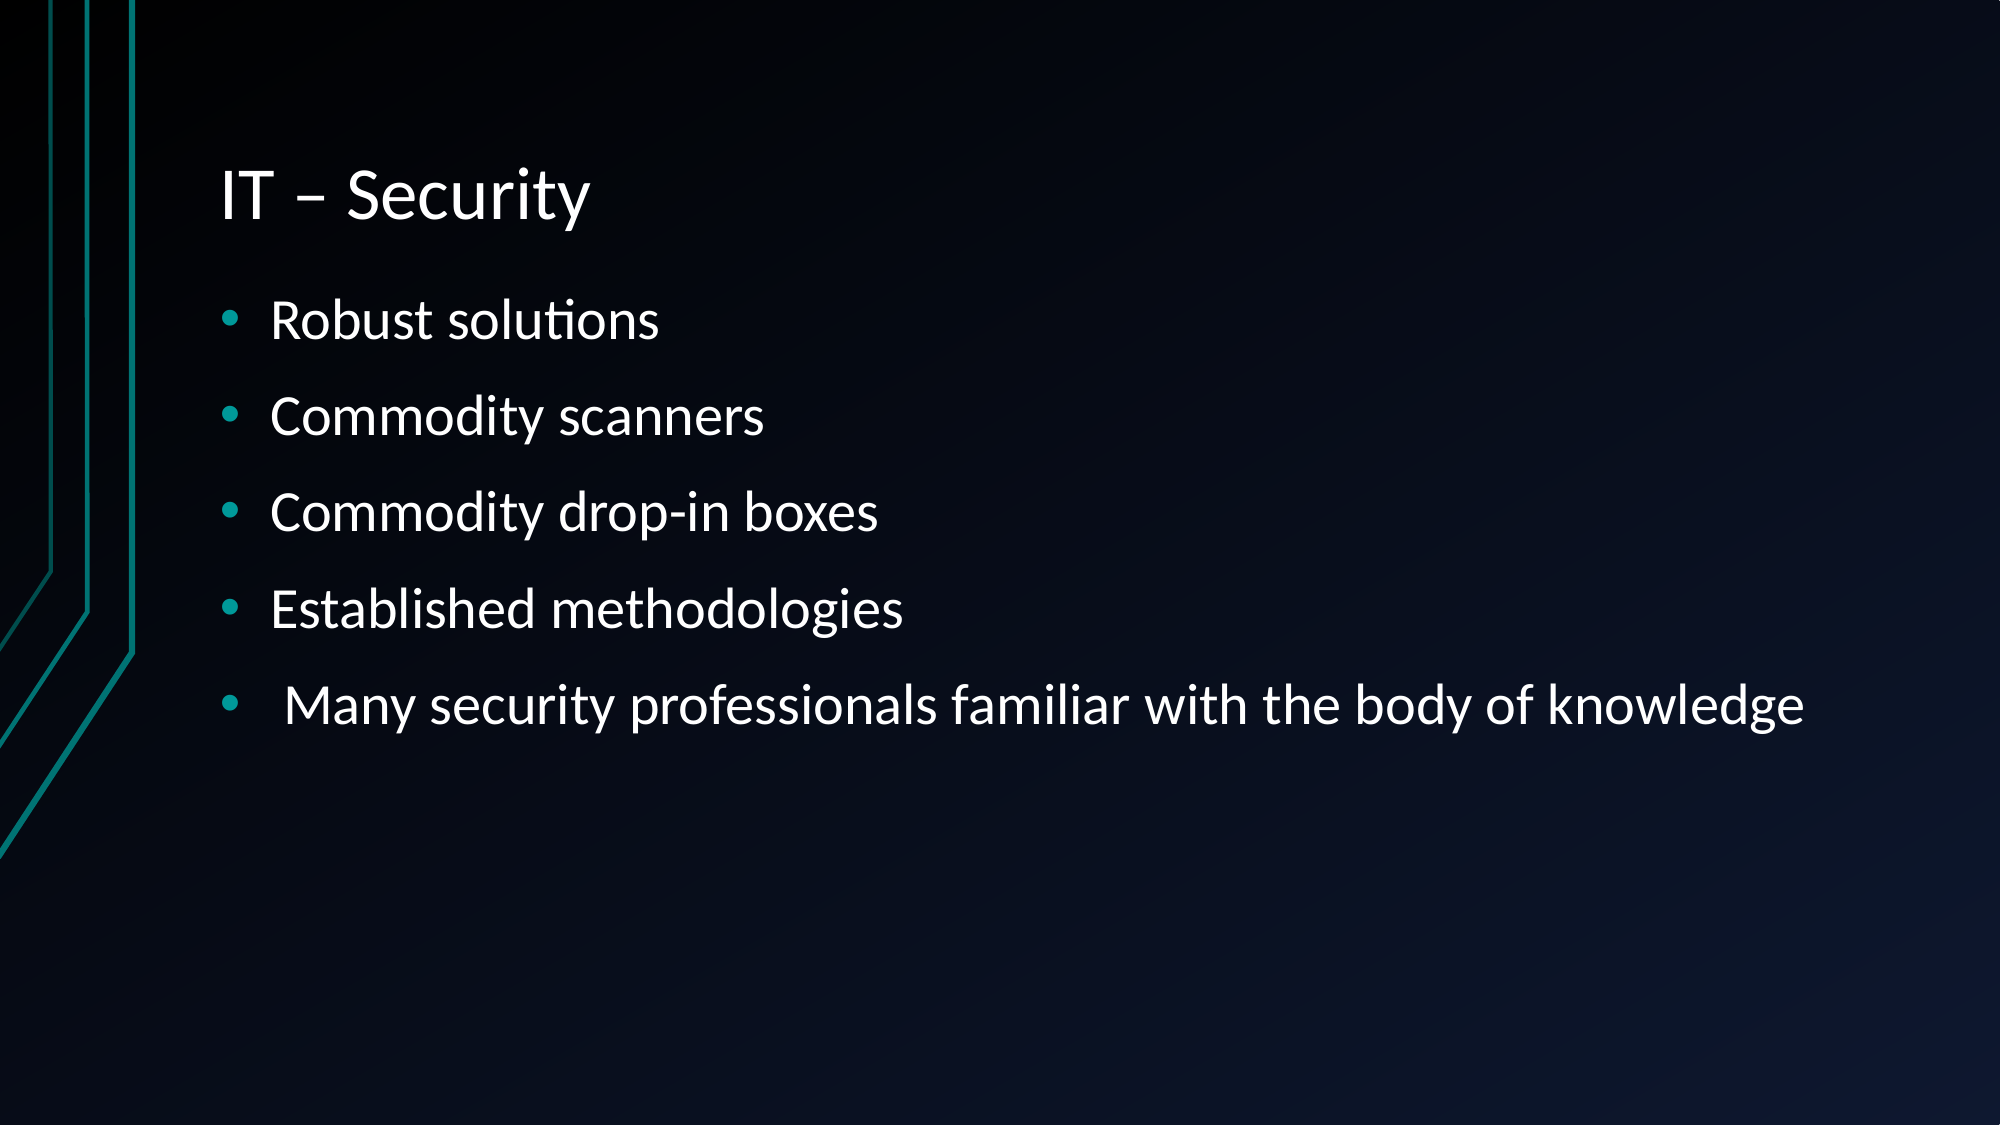

# IT – Security
Robust solutions
Commodity scanners
Commodity drop-in boxes
Established methodologies
 Many security professionals familiar with the body of knowledge